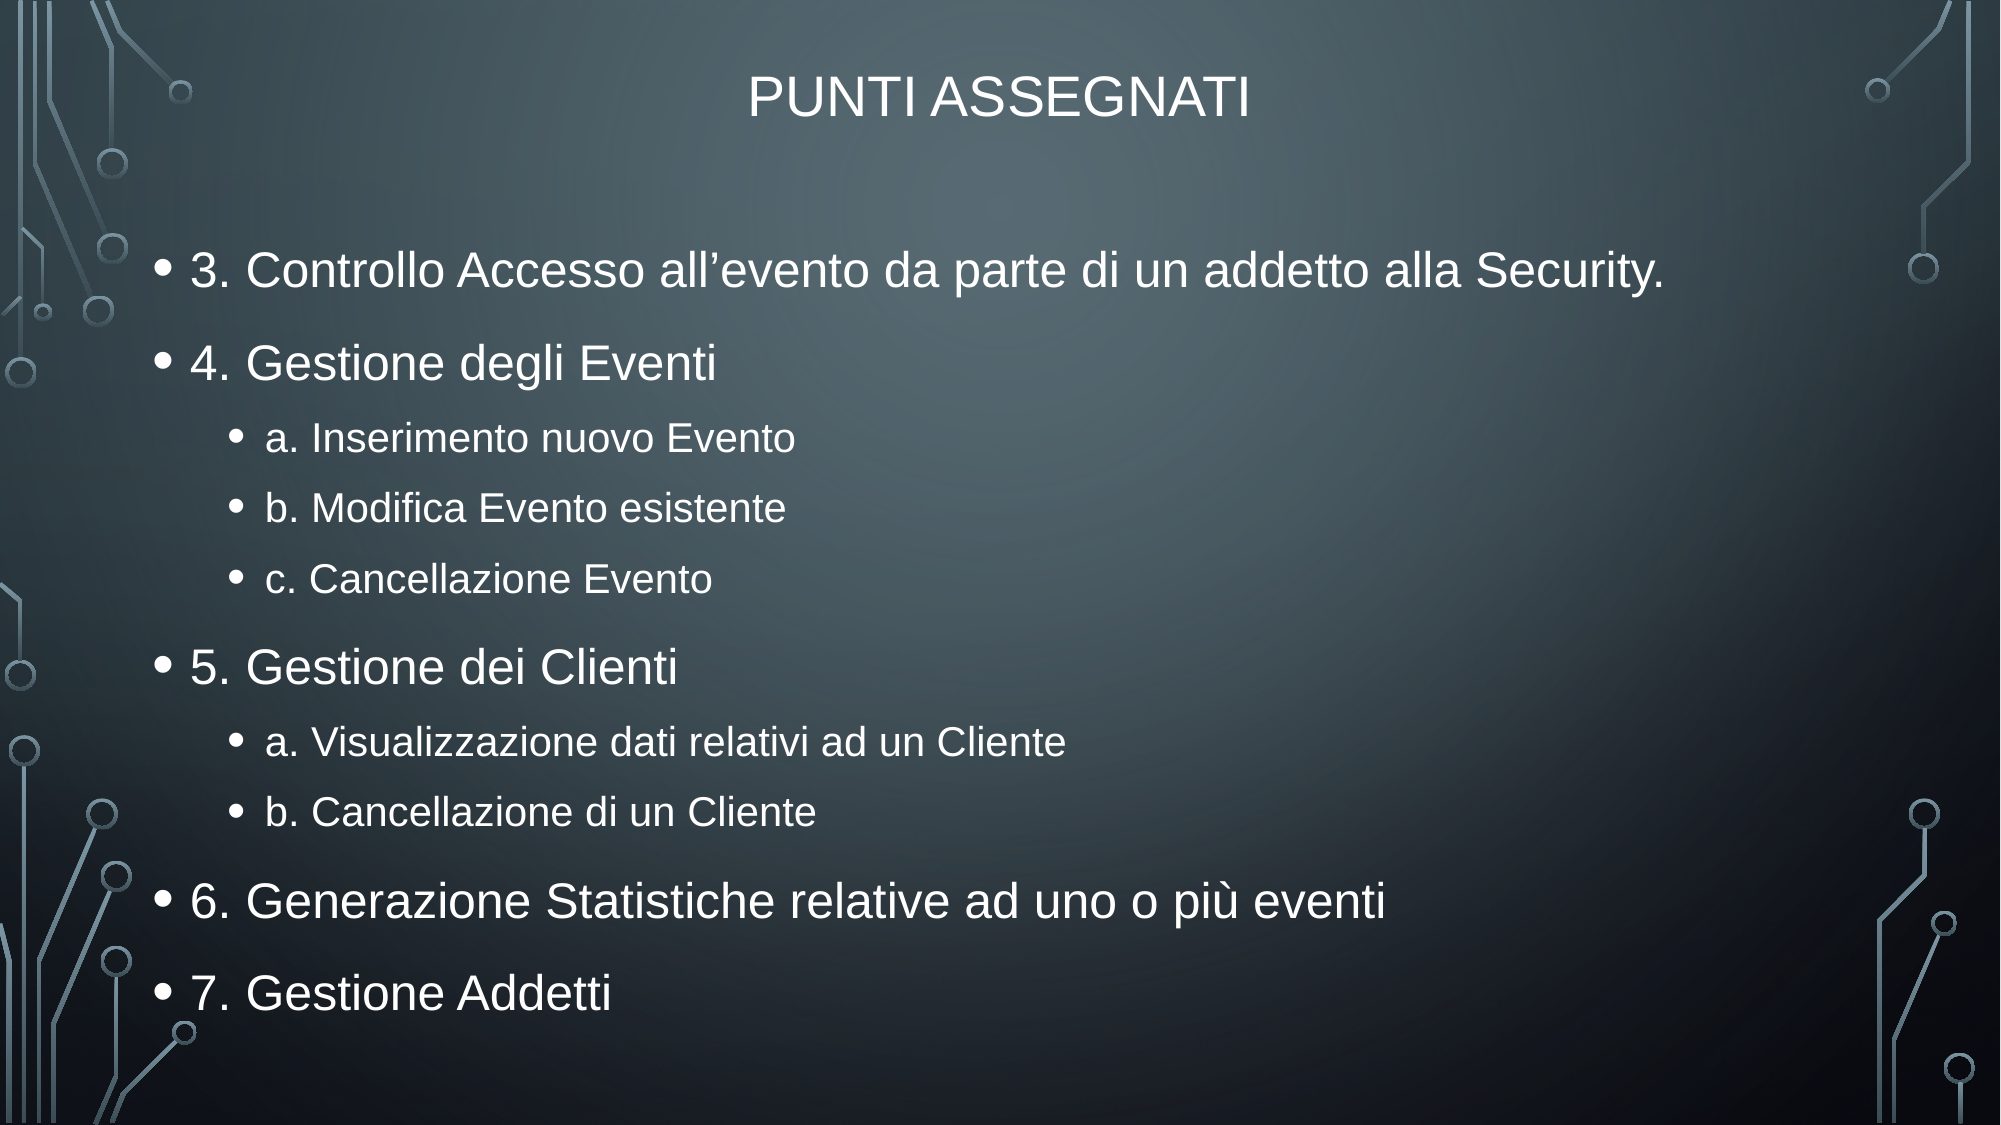

# Punti Assegnati

3. Controllo Accesso all’evento da parte di un addetto alla Security.
4. Gestione degli Eventi
a. Inserimento nuovo Evento
b. Modifica Evento esistente
c. Cancellazione Evento
5. Gestione dei Clienti
a. Visualizzazione dati relativi ad un Cliente
b. Cancellazione di un Cliente
6. Generazione Statistiche relative ad uno o più eventi
7. Gestione Addetti